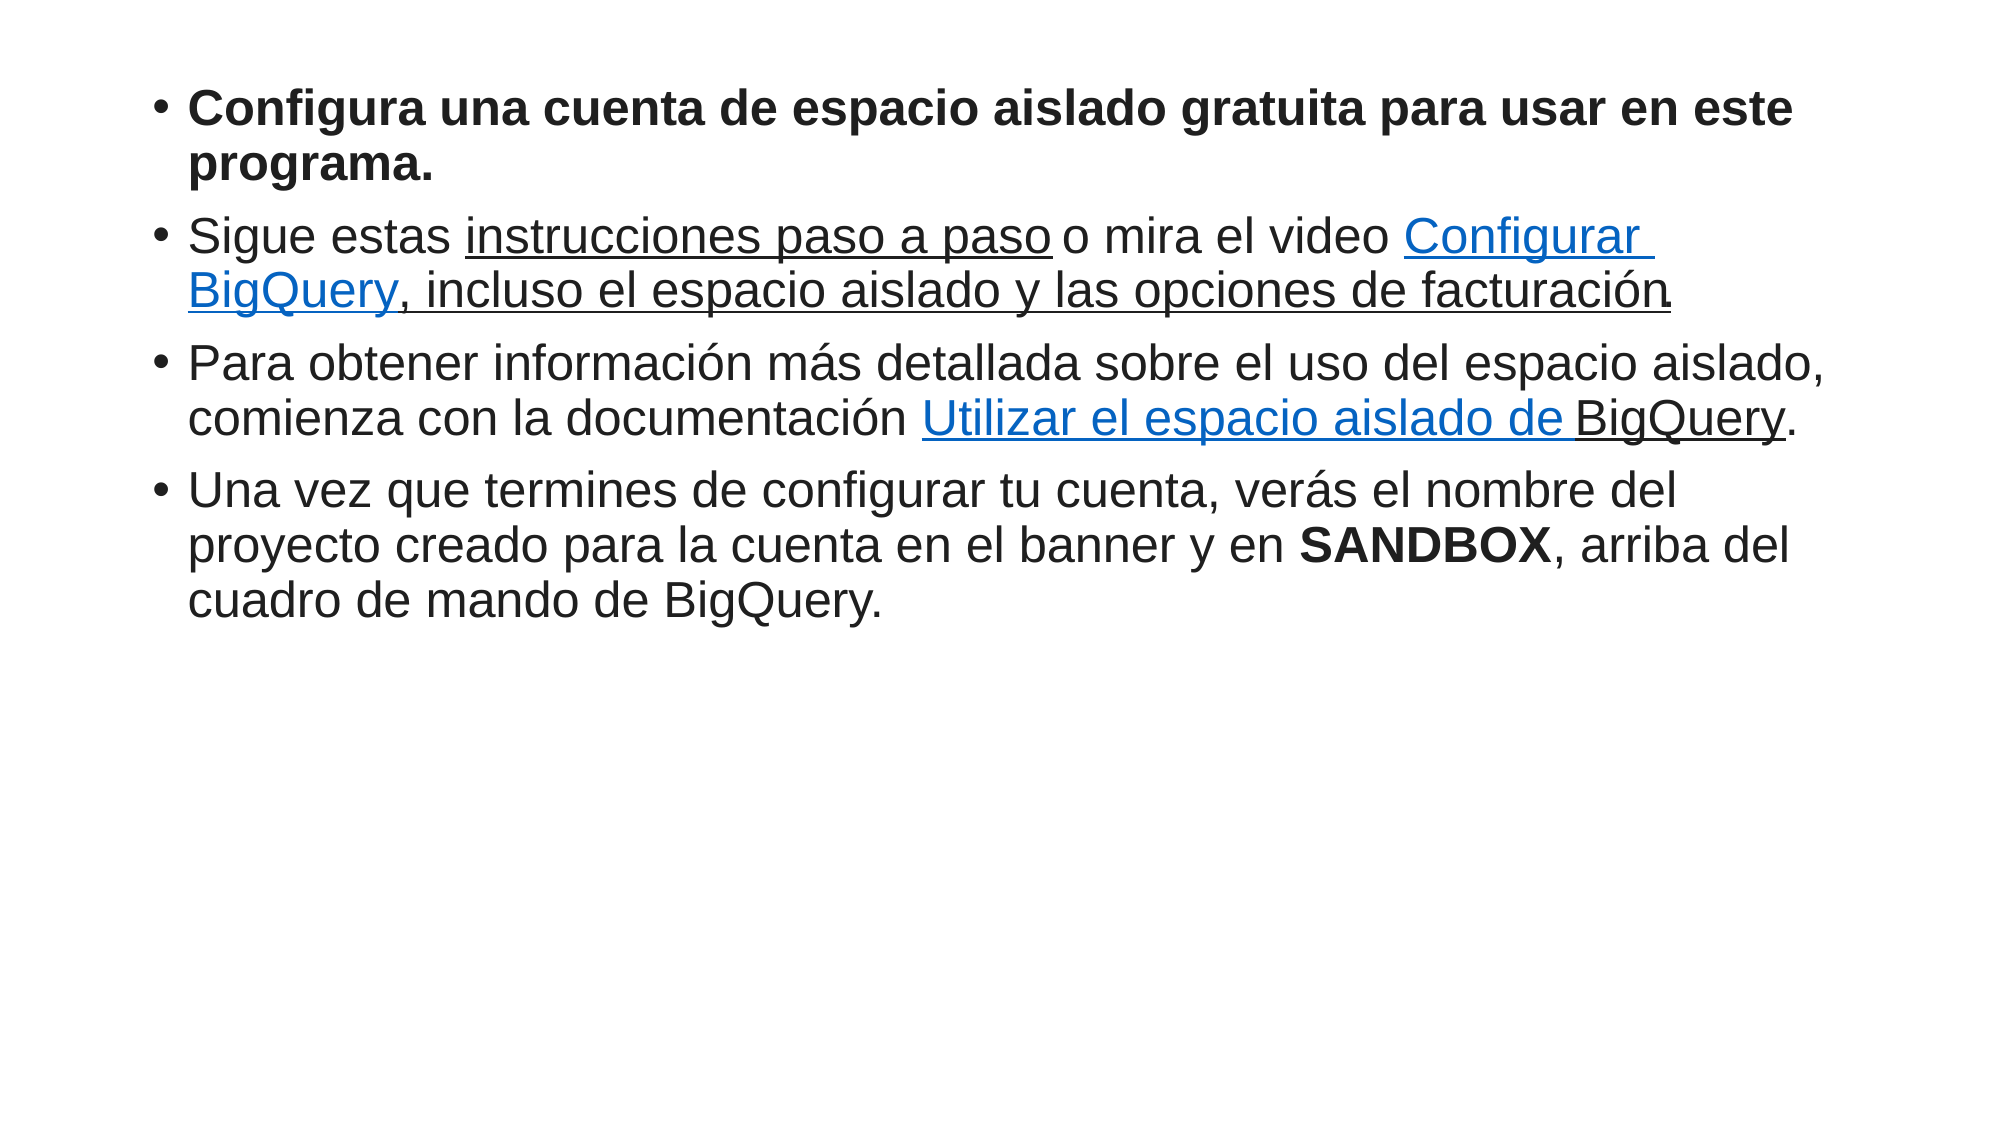

Configura una cuenta de espacio aislado gratuita para usar en este programa.
Sigue estas instrucciones paso a paso o mira el video Configurar BigQuery, incluso el espacio aislado y las opciones de facturación.
Para obtener información más detallada sobre el uso del espacio aislado, comienza con la documentación Utilizar el espacio aislado de BigQuery.
Una vez que termines de configurar tu cuenta, verás el nombre del proyecto creado para la cuenta en el banner y en SANDBOX, arriba del cuadro de mando de BigQuery.